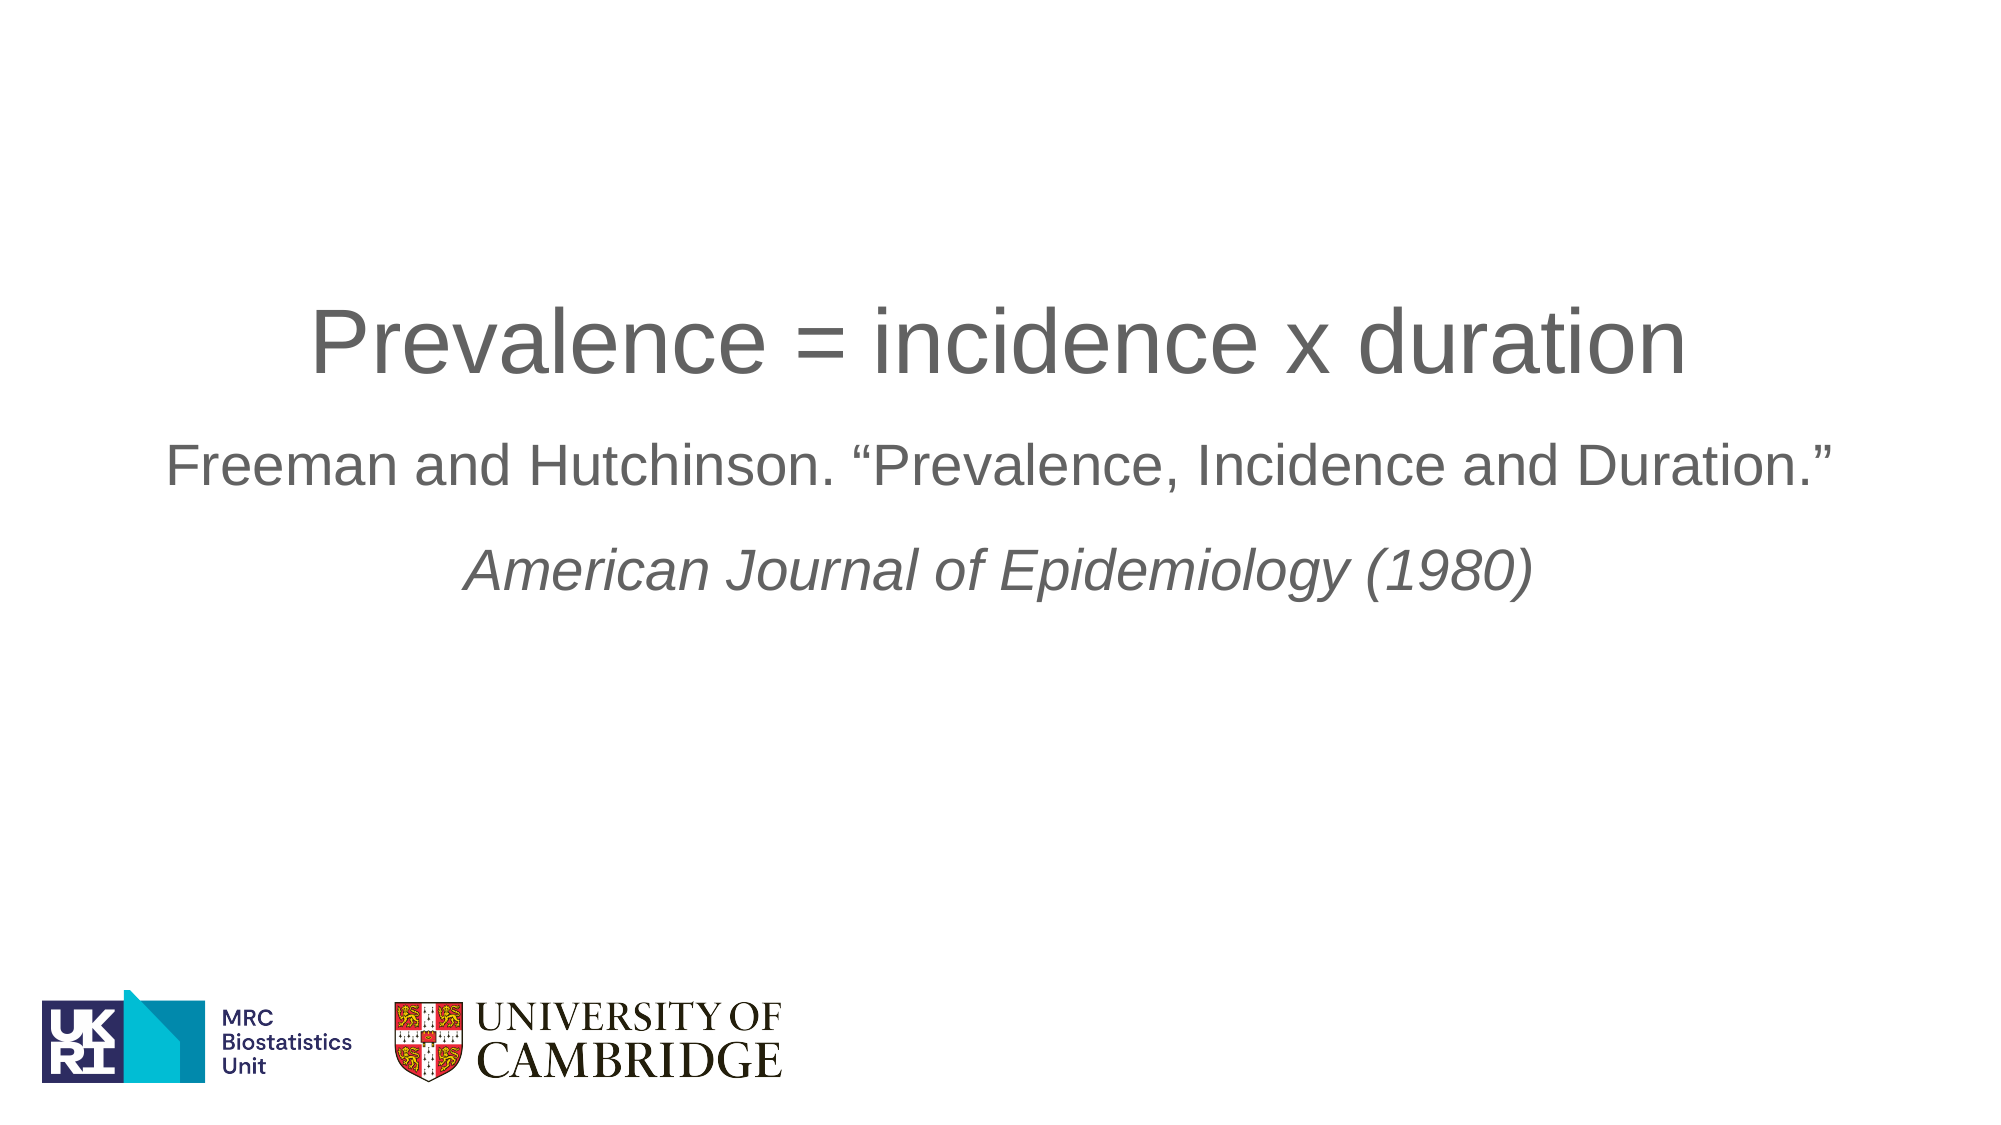

Prevalence = incidence x duration
Freeman and Hutchinson. “Prevalence, Incidence and Duration.” American Journal of Epidemiology (1980)